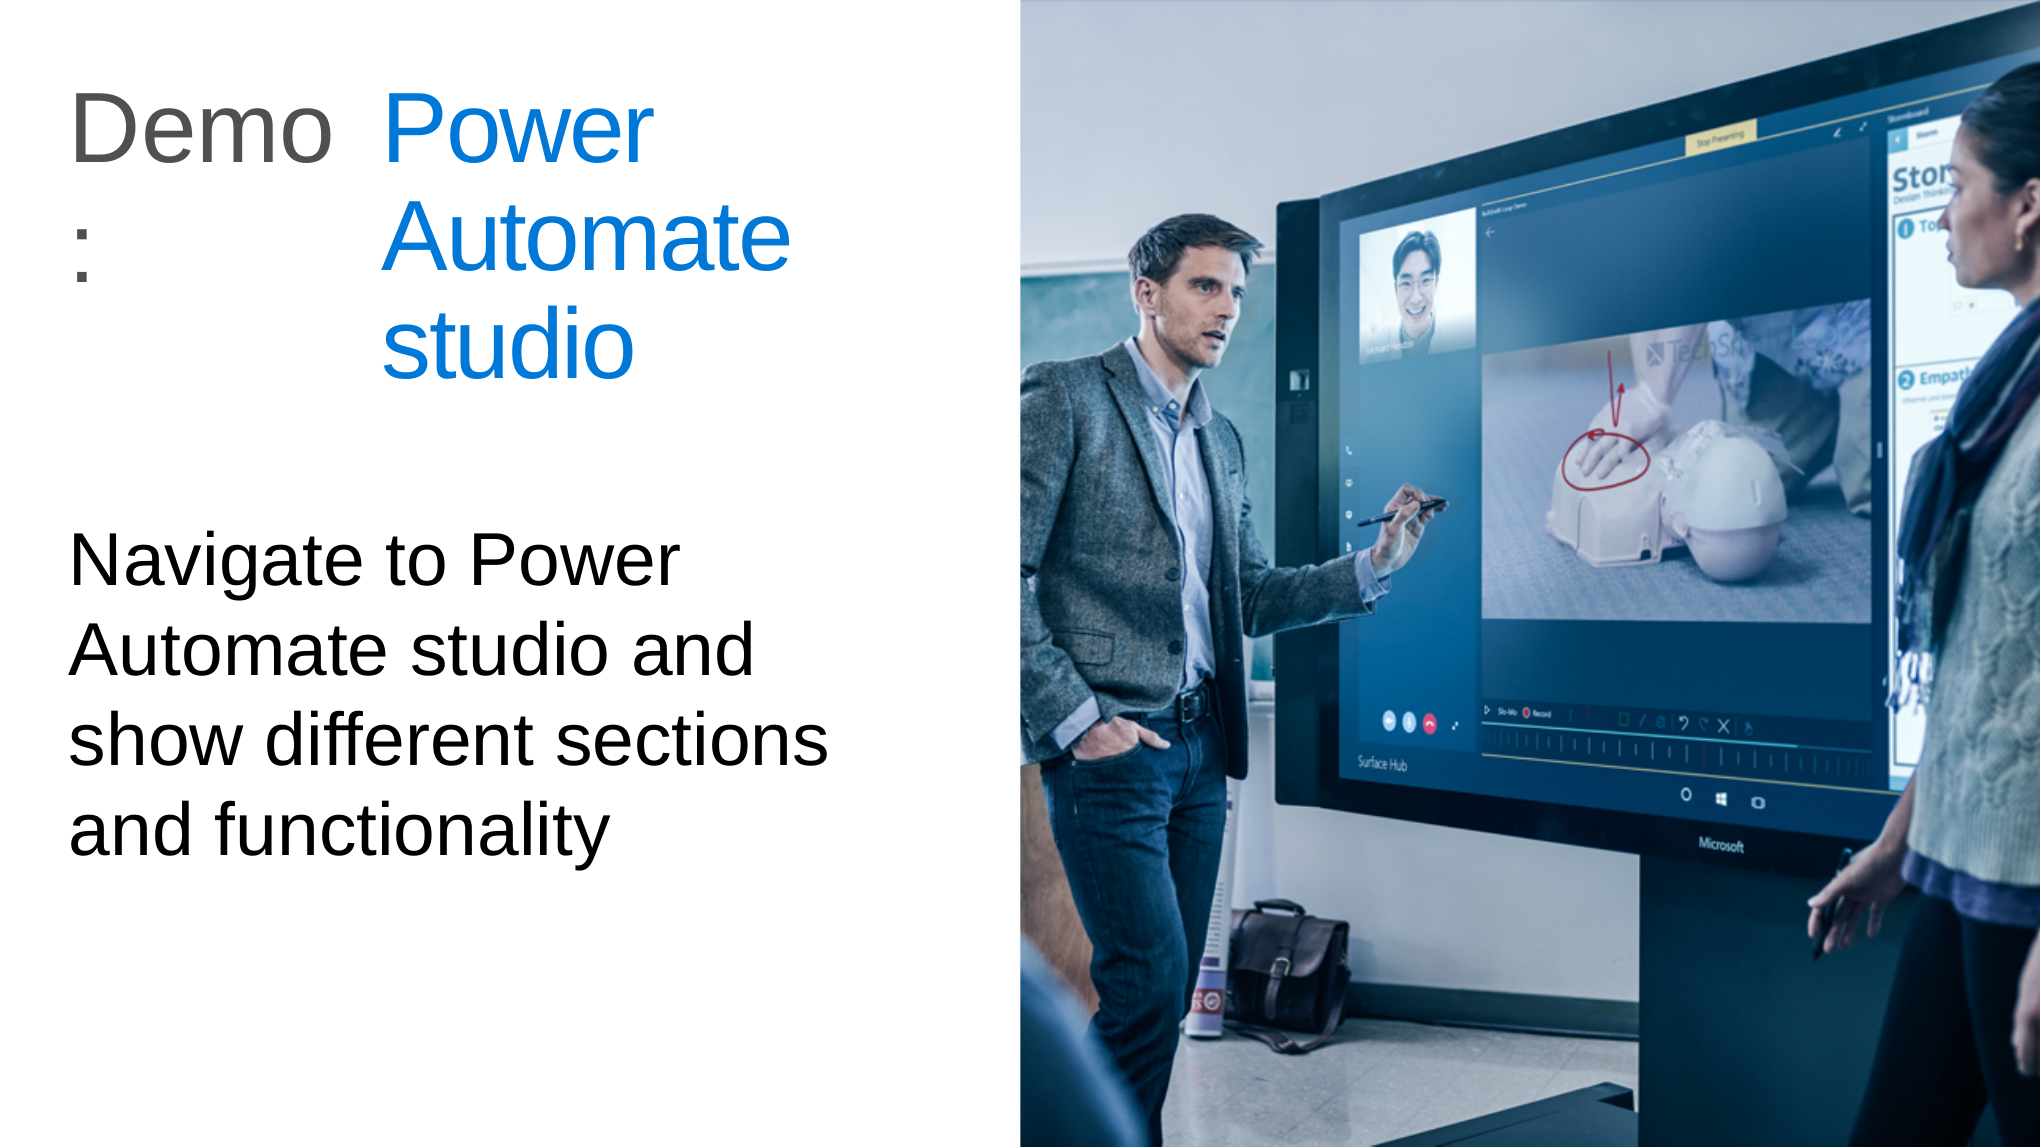

# Power Automate studio
Navigate to Power Automate studio and show different sections and functionality